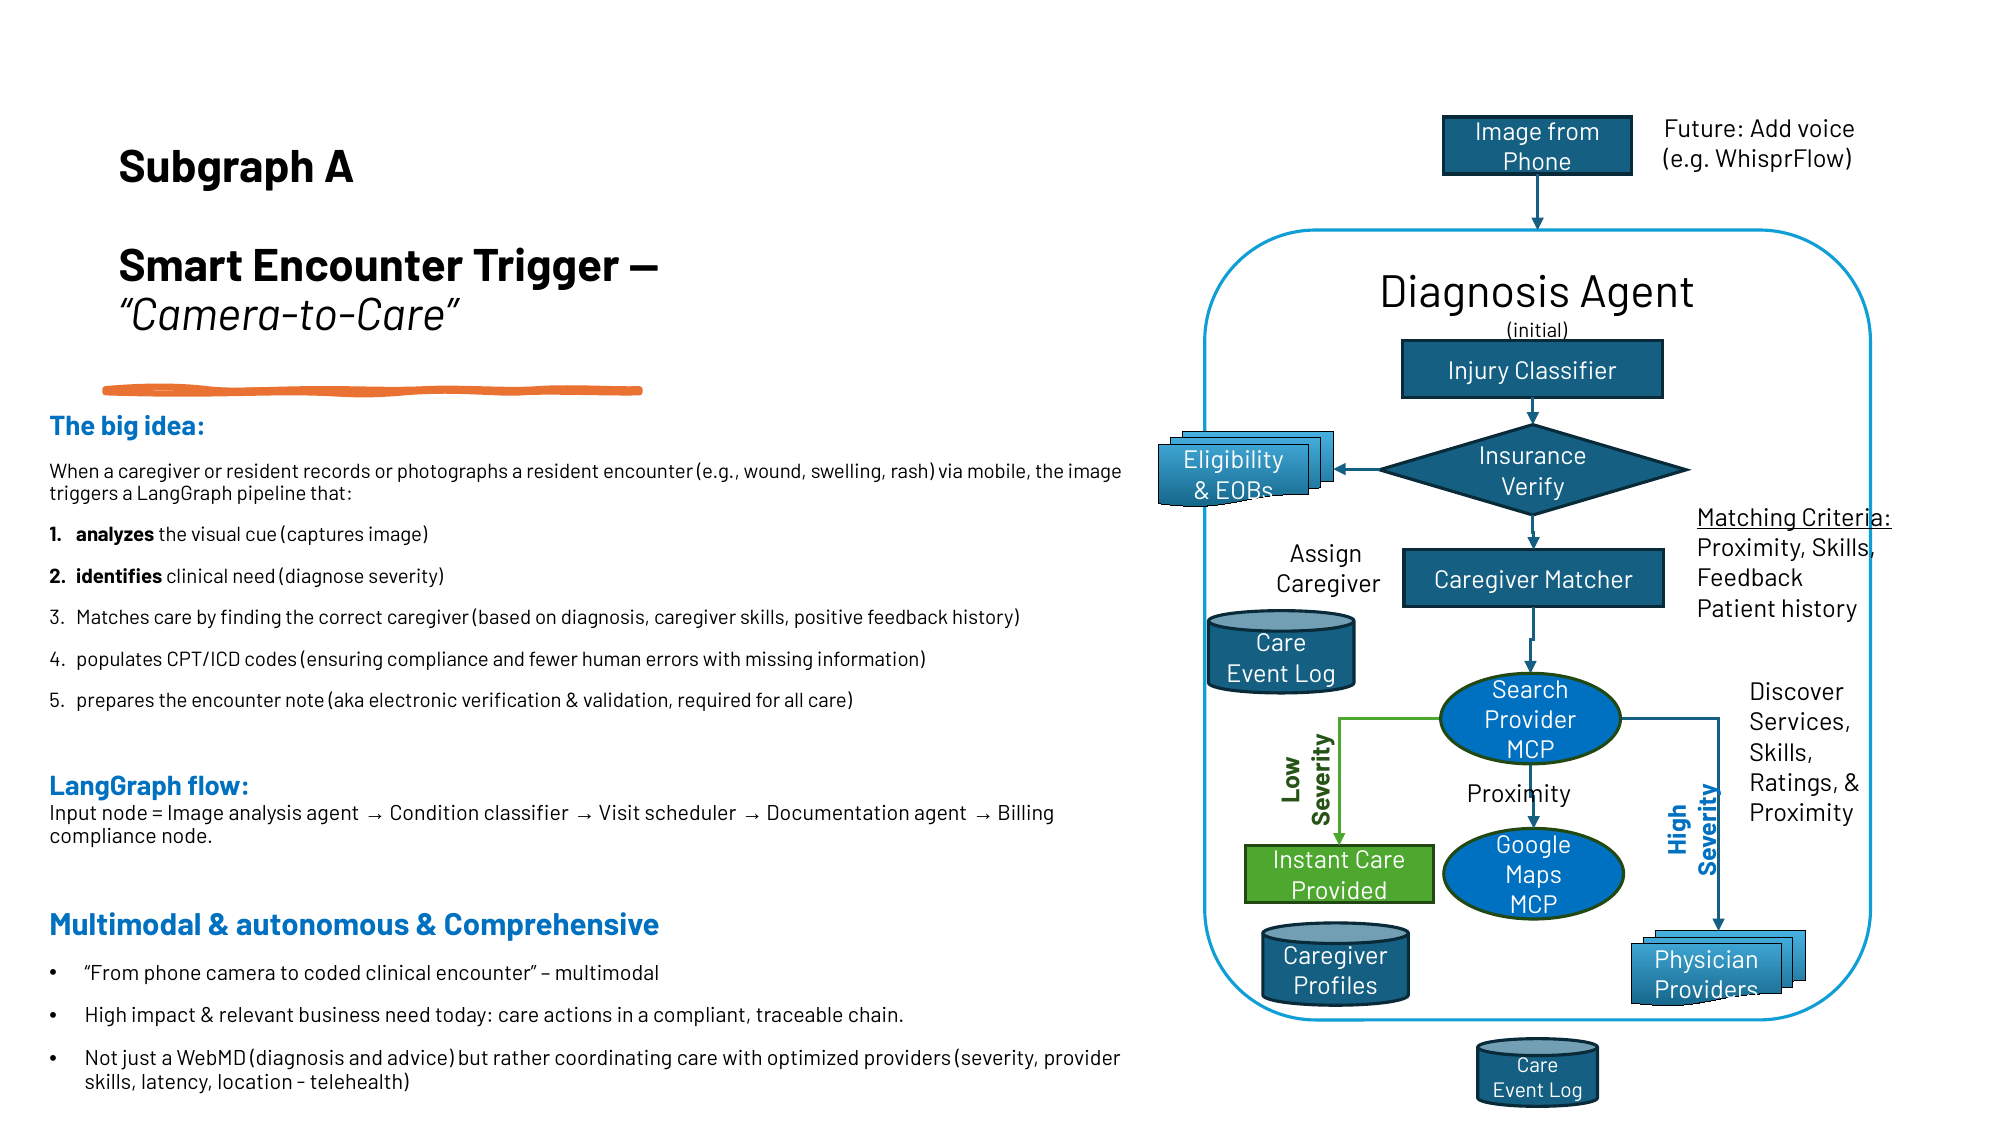

# Subgraph A Smart Encounter Trigger — “Camera-to-Care”
Future: Add voice (e.g. WhisprFlow)
Image from Phone
Diagnosis Agent
(initial)
Injury Classifier
Insurance Verify
Eligibility & EOBs
Matching Criteria:
Proximity, Skills, Feedback
Patient history
Assign
Caregiver
Caregiver Matcher
Care Event Log
Discover Services, Skills, Ratings, &
Proximity
Search Provider MCP
Low Severity
Proximity
High Severity
Google Maps MCP
Instant Care Provided
Caregiver
Profiles
Physician Providers

The big idea:
When a caregiver or resident records or photographs a resident encounter (e.g., wound, swelling, rash) via mobile, the image triggers a LangGraph pipeline that:
analyzes the visual cue (captures image)
identifies clinical need (diagnose severity)
Matches care by finding the correct caregiver (based on diagnosis, caregiver skills, positive feedback history)
populates CPT/ICD codes (ensuring compliance and fewer human errors with missing information)
prepares the encounter note (aka electronic verification & validation, required for all care)

LangGraph flow:
Input node = Image analysis agent → Condition classifier → Visit scheduler → Documentation agent → Billing compliance node.

Multimodal & autonomous & Comprehensive
“From phone camera to coded clinical encounter” – multimodal
High impact & relevant business need today: care actions in a compliant, traceable chain.
Not just a WebMD (diagnosis and advice) but rather coordinating care with optimized providers (severity, provider skills, latency, location - telehealth)

Care Event Log